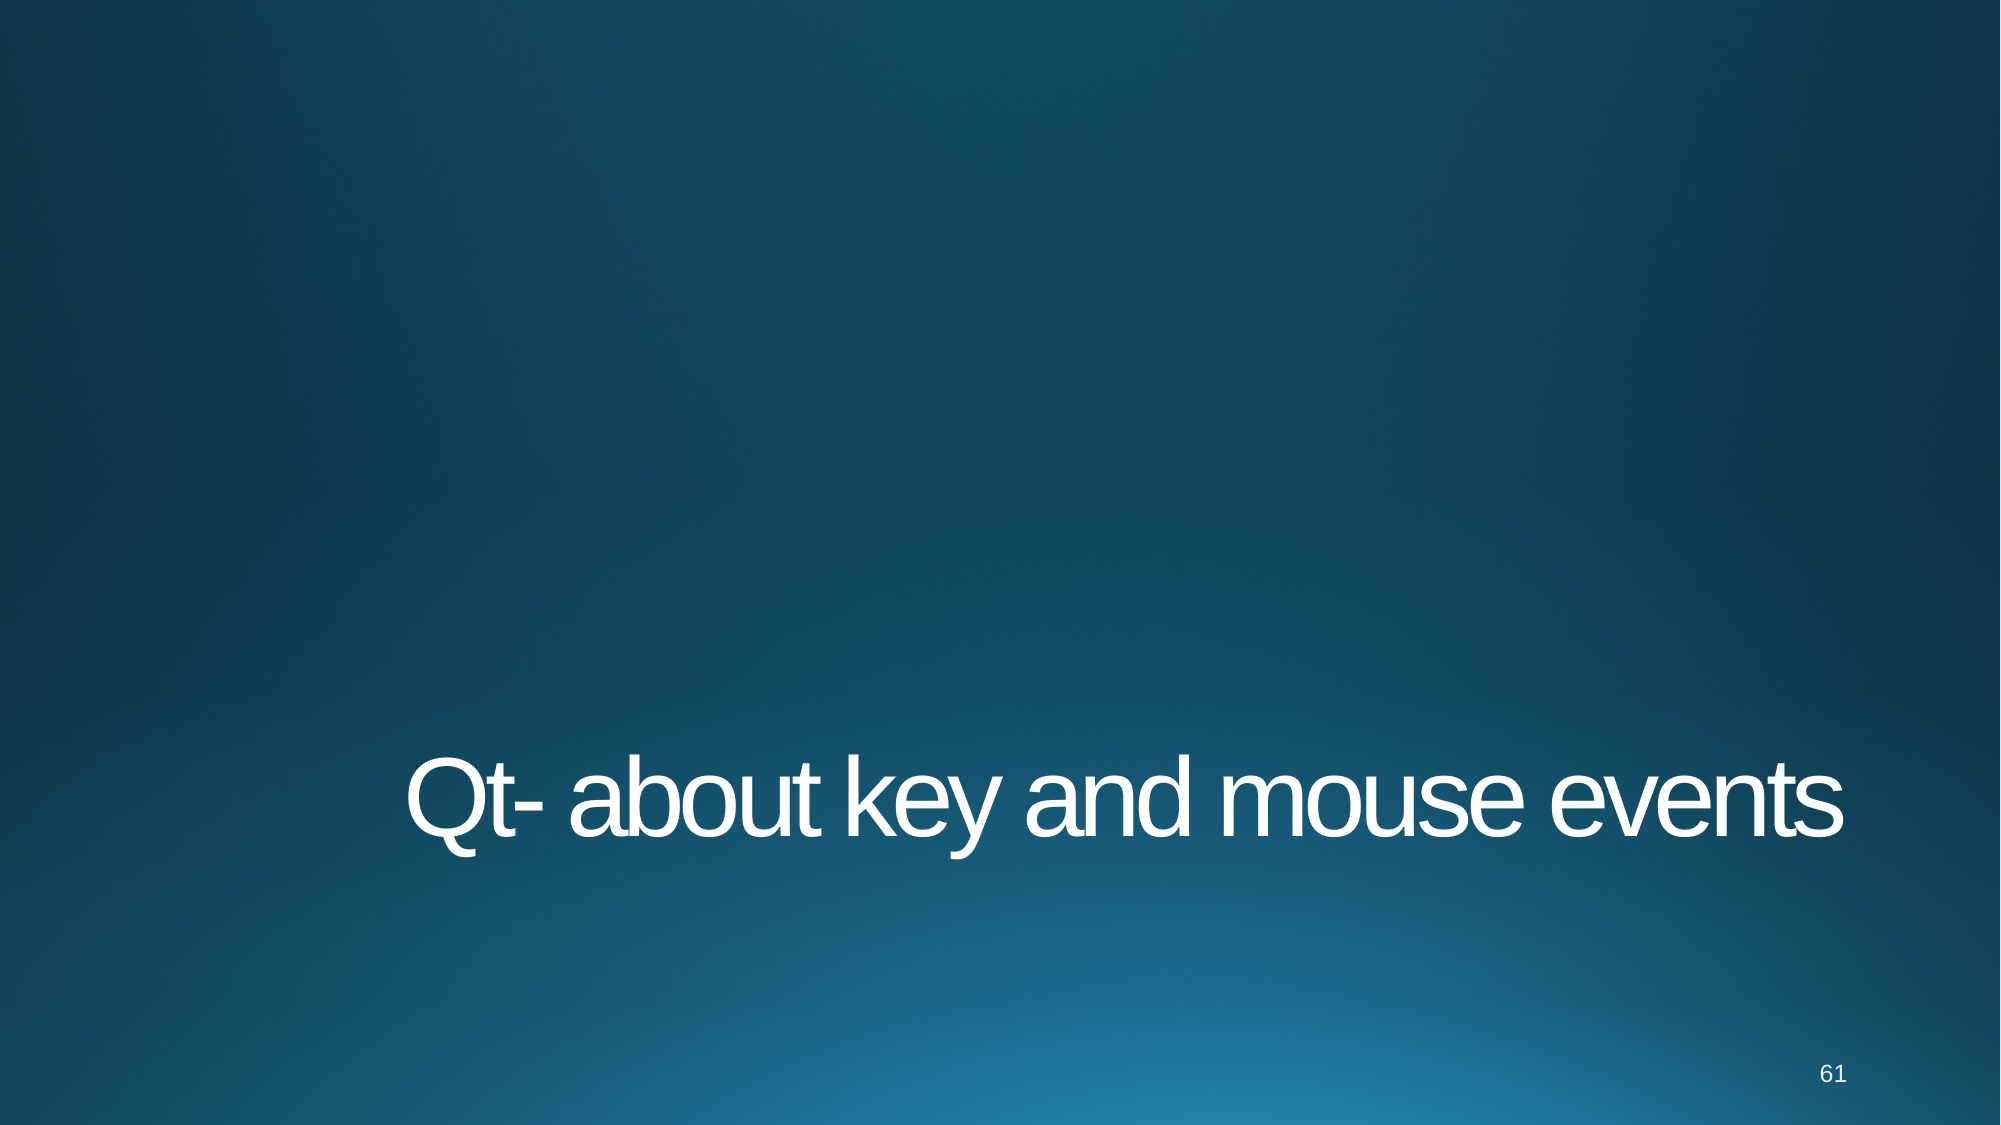

# Qt- about key and mouse events
61